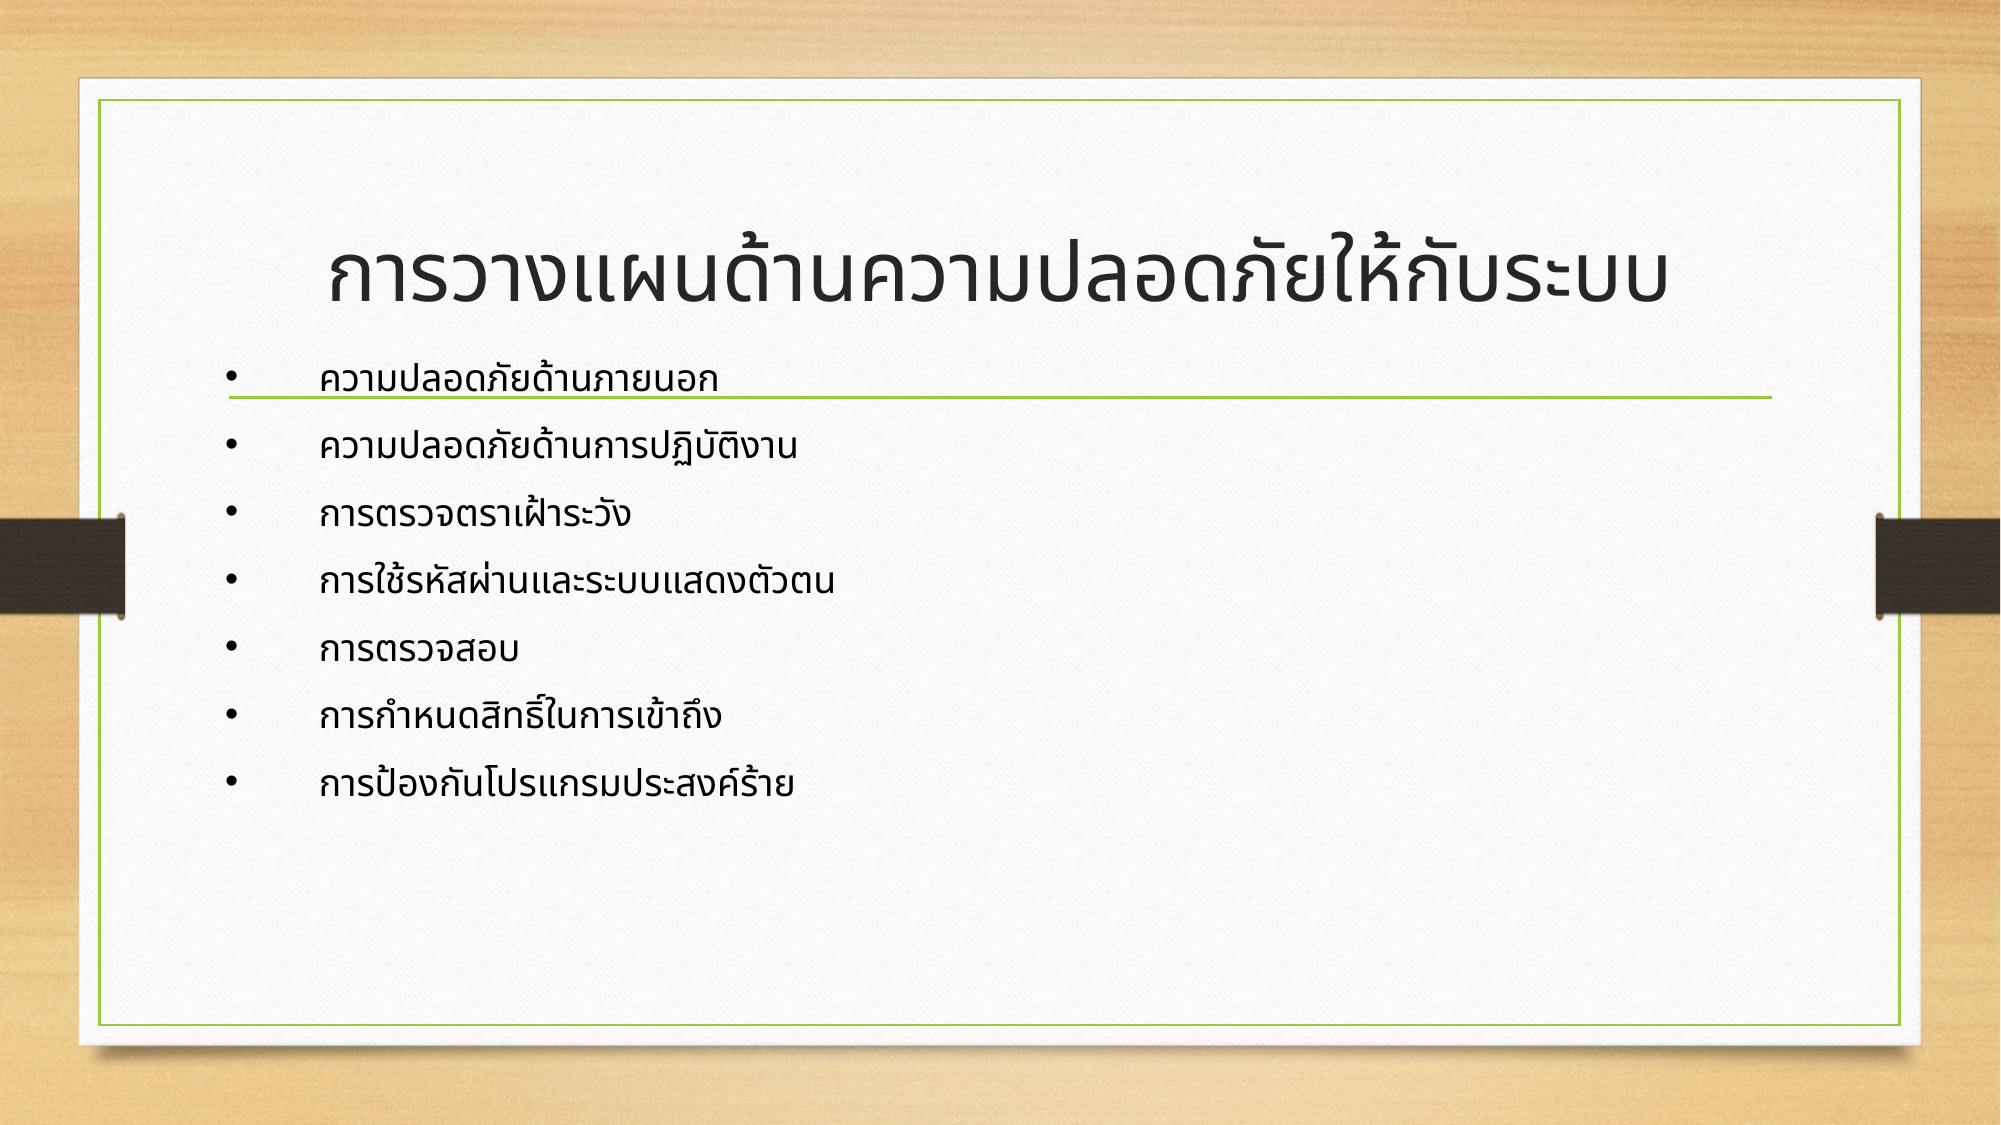

# การวางแผนด้านความปลอดภัยให้กับระบบ
ความปลอดภัยด้านภายนอก
ความปลอดภัยด้านการปฏิบัติงาน
การตรวจตราเฝ้าระวัง
การใช้รหัสผ่านและระบบแสดงตัวตน
การตรวจสอบ
การกำหนดสิทธิ์ในการเข้าถึง
การป้องกันโปรแกรมประสงค์ร้าย